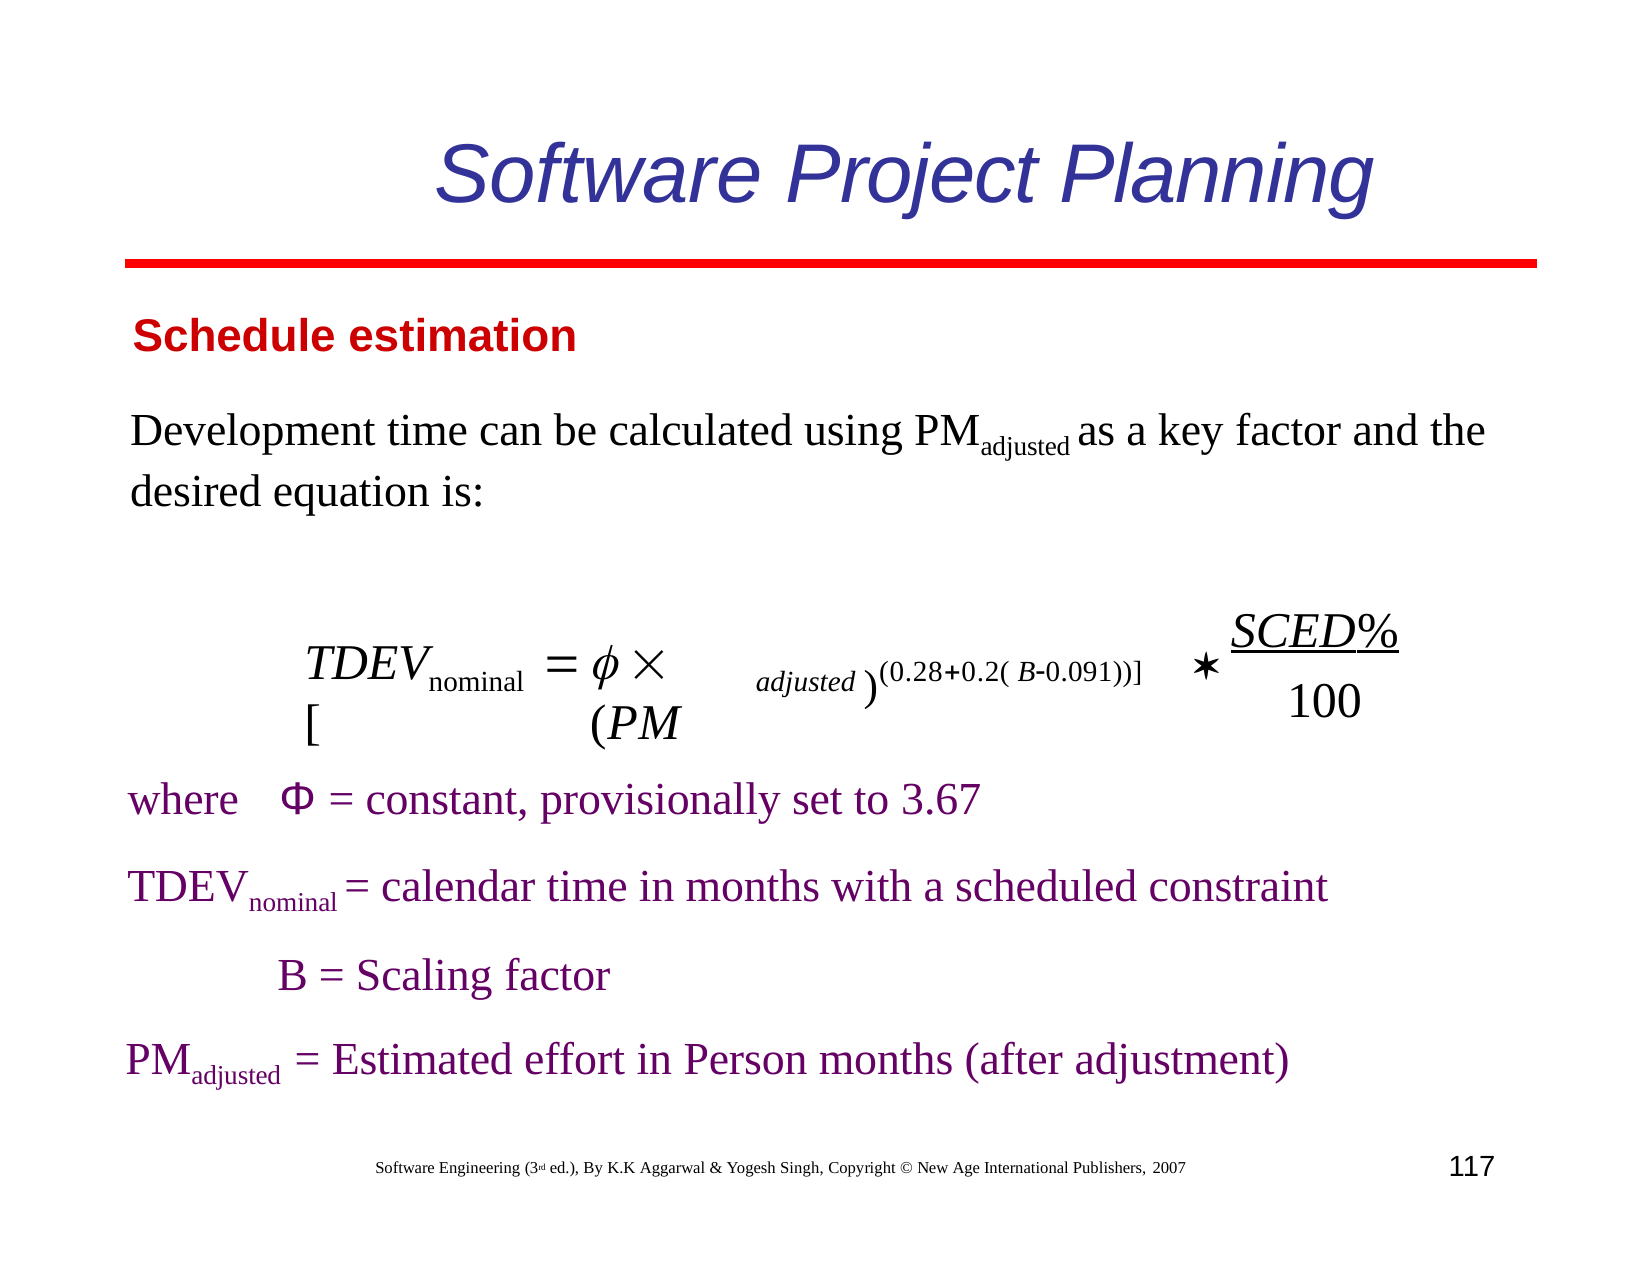

# Software Project Planning

Schedule estimation
Development time can be calculated using PMadjusted as a key factor and the  desired equation is:
SCED%  100
)(0.28+0.2( B−0.091))]
φ × (PM
TDEV	= [
∗
nominal
adjusted
where	Φ = constant, provisionally set to 3.67
TDEVnominal = calendar time in months with a scheduled constraint  B = Scaling factor
PMadjusted  = Estimated effort in Person months (after adjustment)
117
Software Engineering (3rd  ed.), By K.K Aggarwal & Yogesh Singh, Copyright © New Age International Publishers, 2007